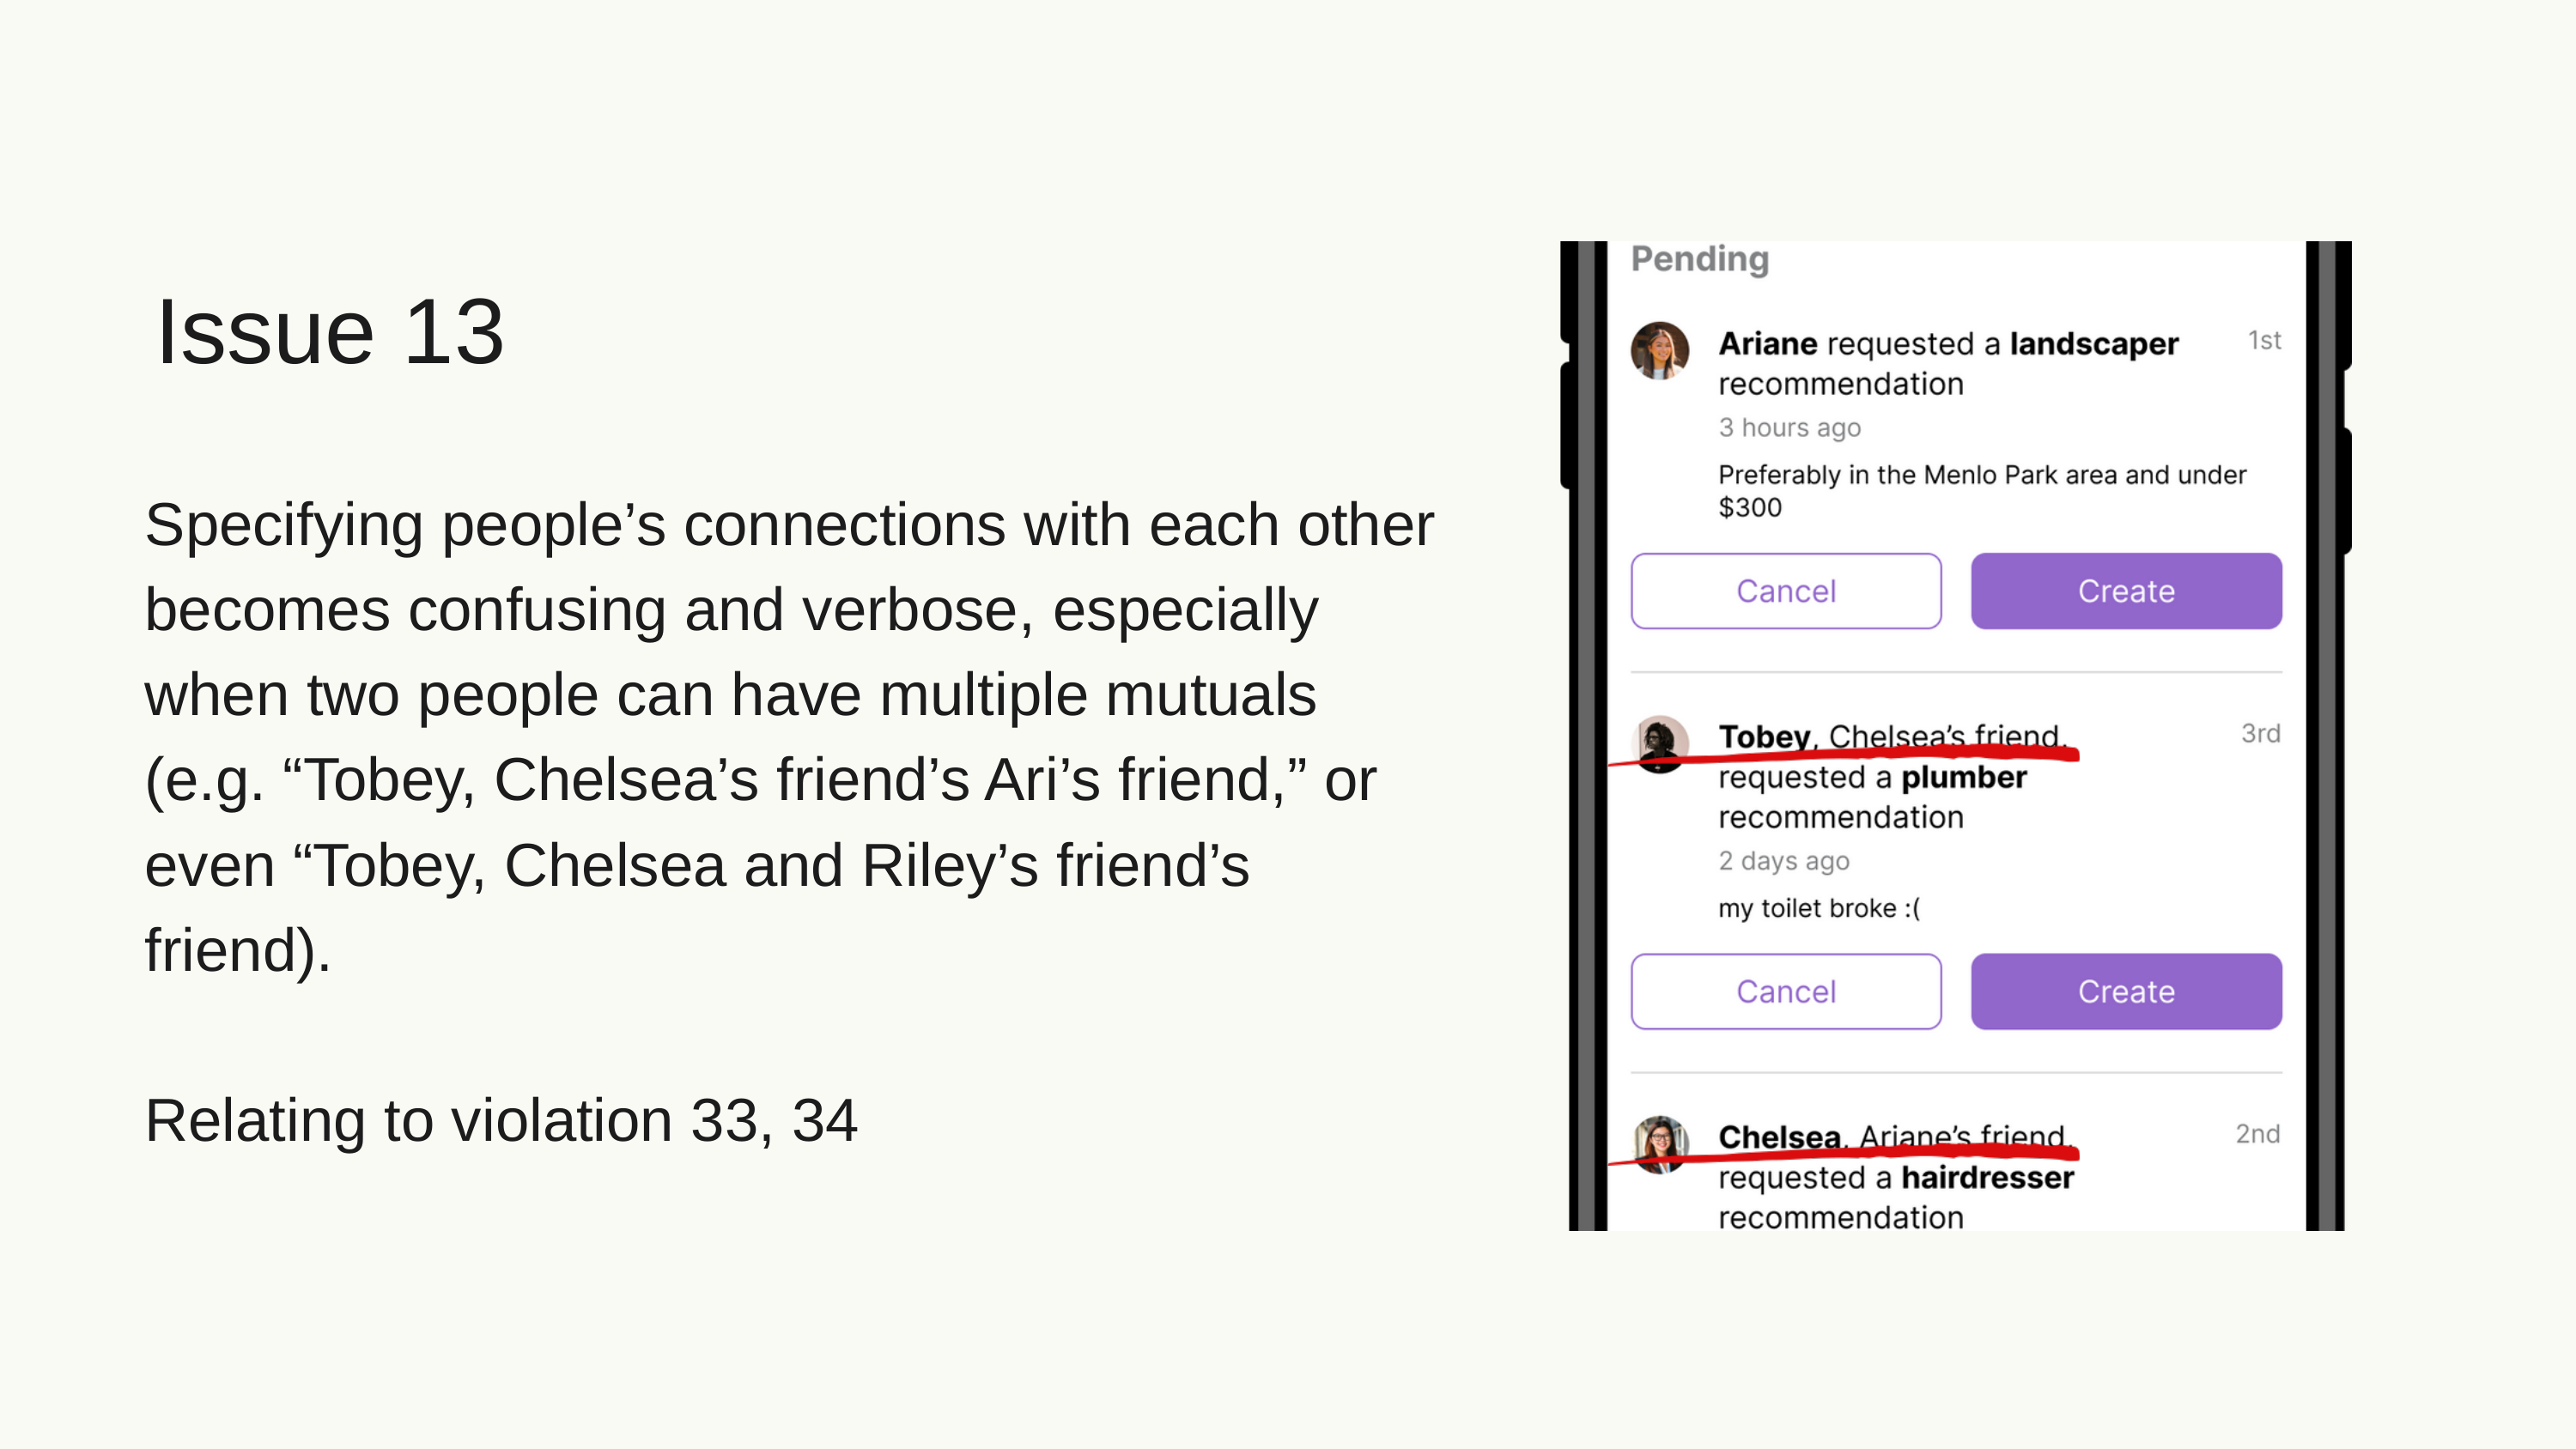

Issue 13
Specifying people’s connections with each other becomes confusing and verbose, especially when two people can have multiple mutuals (e.g. “Tobey, Chelsea’s friend’s Ari’s friend,” or even “Tobey, Chelsea and Riley’s friend’s friend).

Relating to violation 33, 34